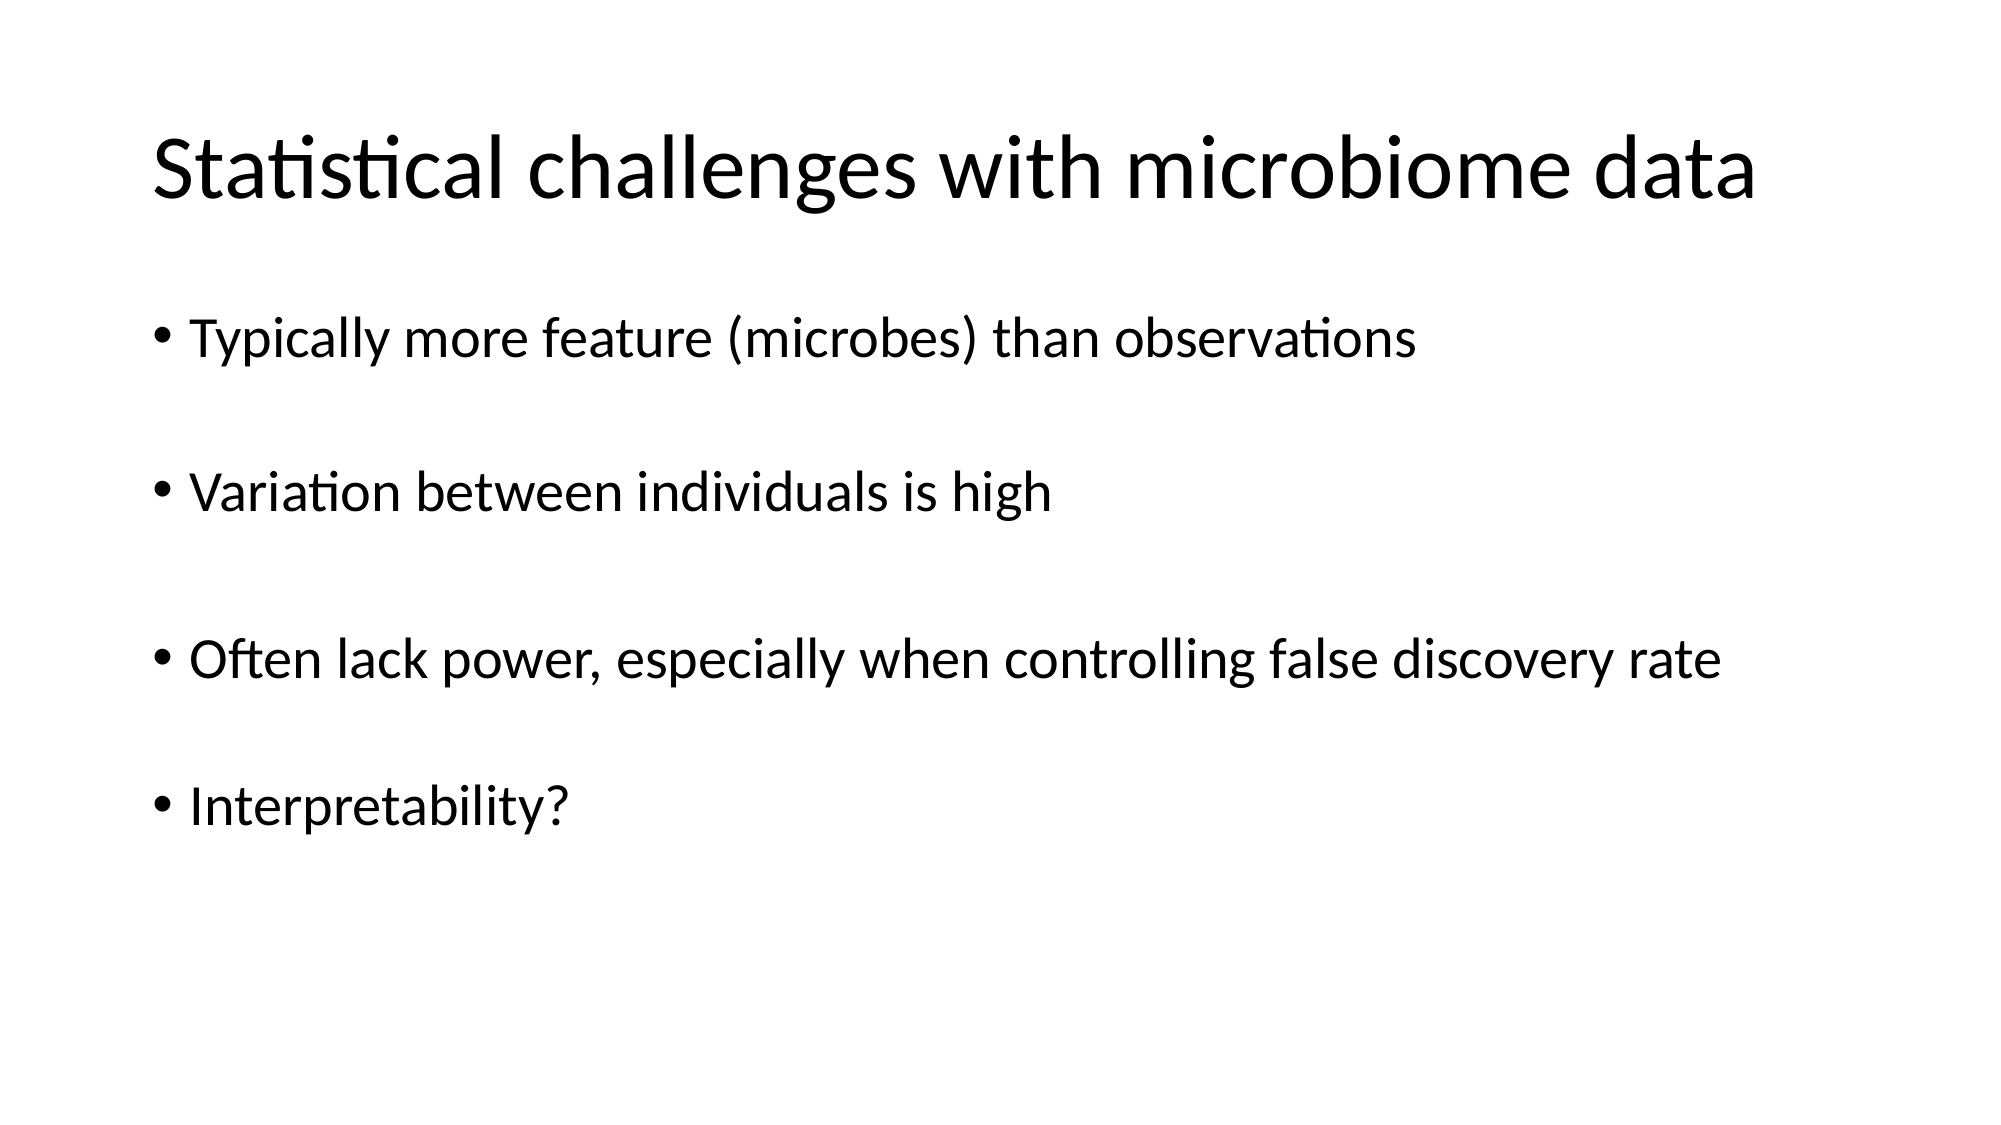

# Statistical challenges with microbiome data
Typically more feature (microbes) than observations
Variation between individuals is high

Often lack power, especially when controlling false discovery rate
Interpretability?